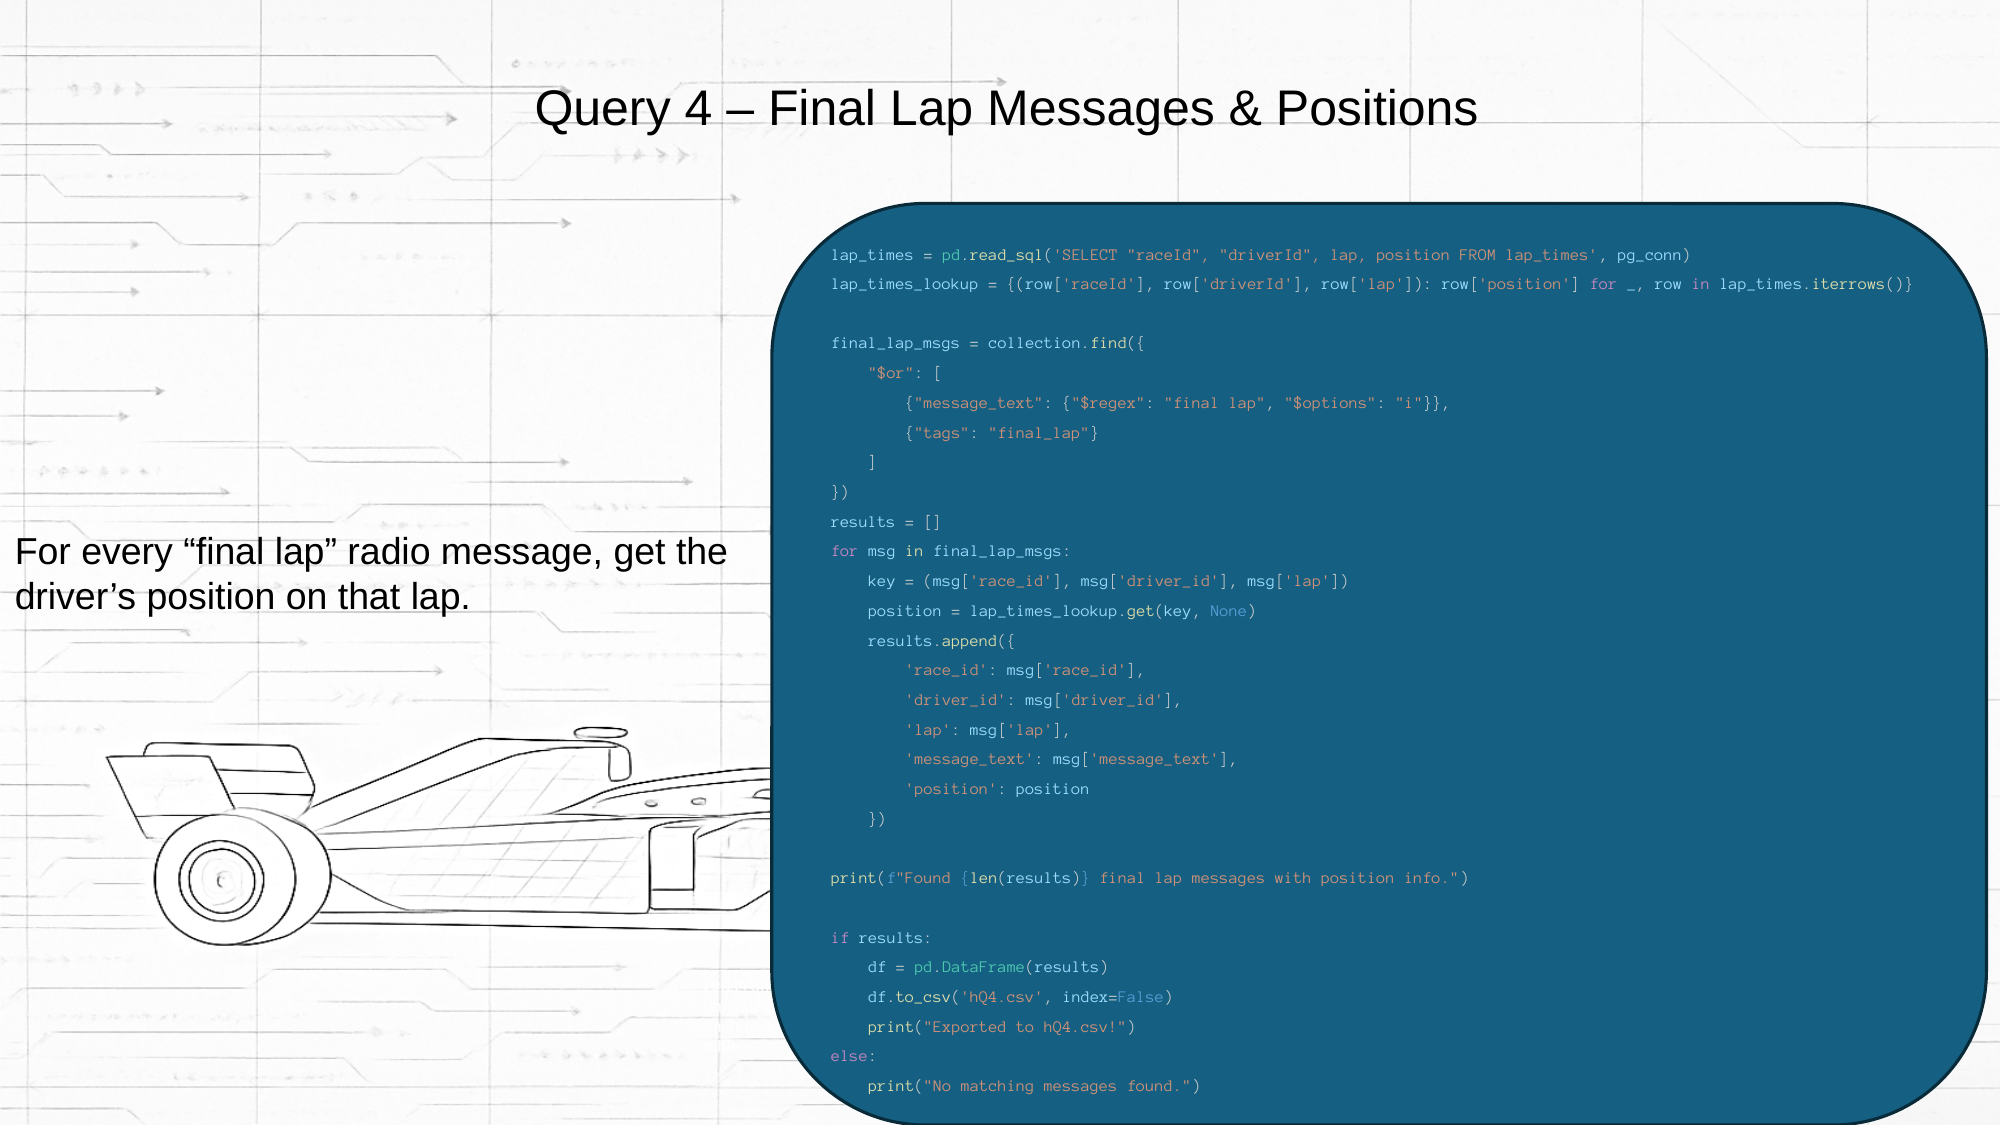

# Query 4 – Final Lap Messages & Positions
lap_times = pd.read_sql('SELECT "raceId", "driverId", lap, position FROM lap_times', pg_conn)
lap_times_lookup = {(row['raceId'], row['driverId'], row['lap']): row['position'] for _, row in lap_times.iterrows()}
final_lap_msgs = collection.find({
    "$or": [
        {"message_text": {"$regex": "final lap", "$options": "i"}},
        {"tags": "final_lap"}
    ]
})
results = []
for msg in final_lap_msgs:
    key = (msg['race_id'], msg['driver_id'], msg['lap'])
    position = lap_times_lookup.get(key, None)
    results.append({
        'race_id': msg['race_id'],
        'driver_id': msg['driver_id'],
        'lap': msg['lap'],
        'message_text': msg['message_text'],
        'position': position
    })
print(f"Found {len(results)} final lap messages with position info.")
if results:
    df = pd.DataFrame(results)
    df.to_csv('hQ4.csv', index=False)
    print("Exported to hQ4.csv!")
else:
    print("No matching messages found.")
For every “final lap” radio message, get the driver’s position on that lap.
Cross Join lateral rns the unnested operation for each row in the line up table